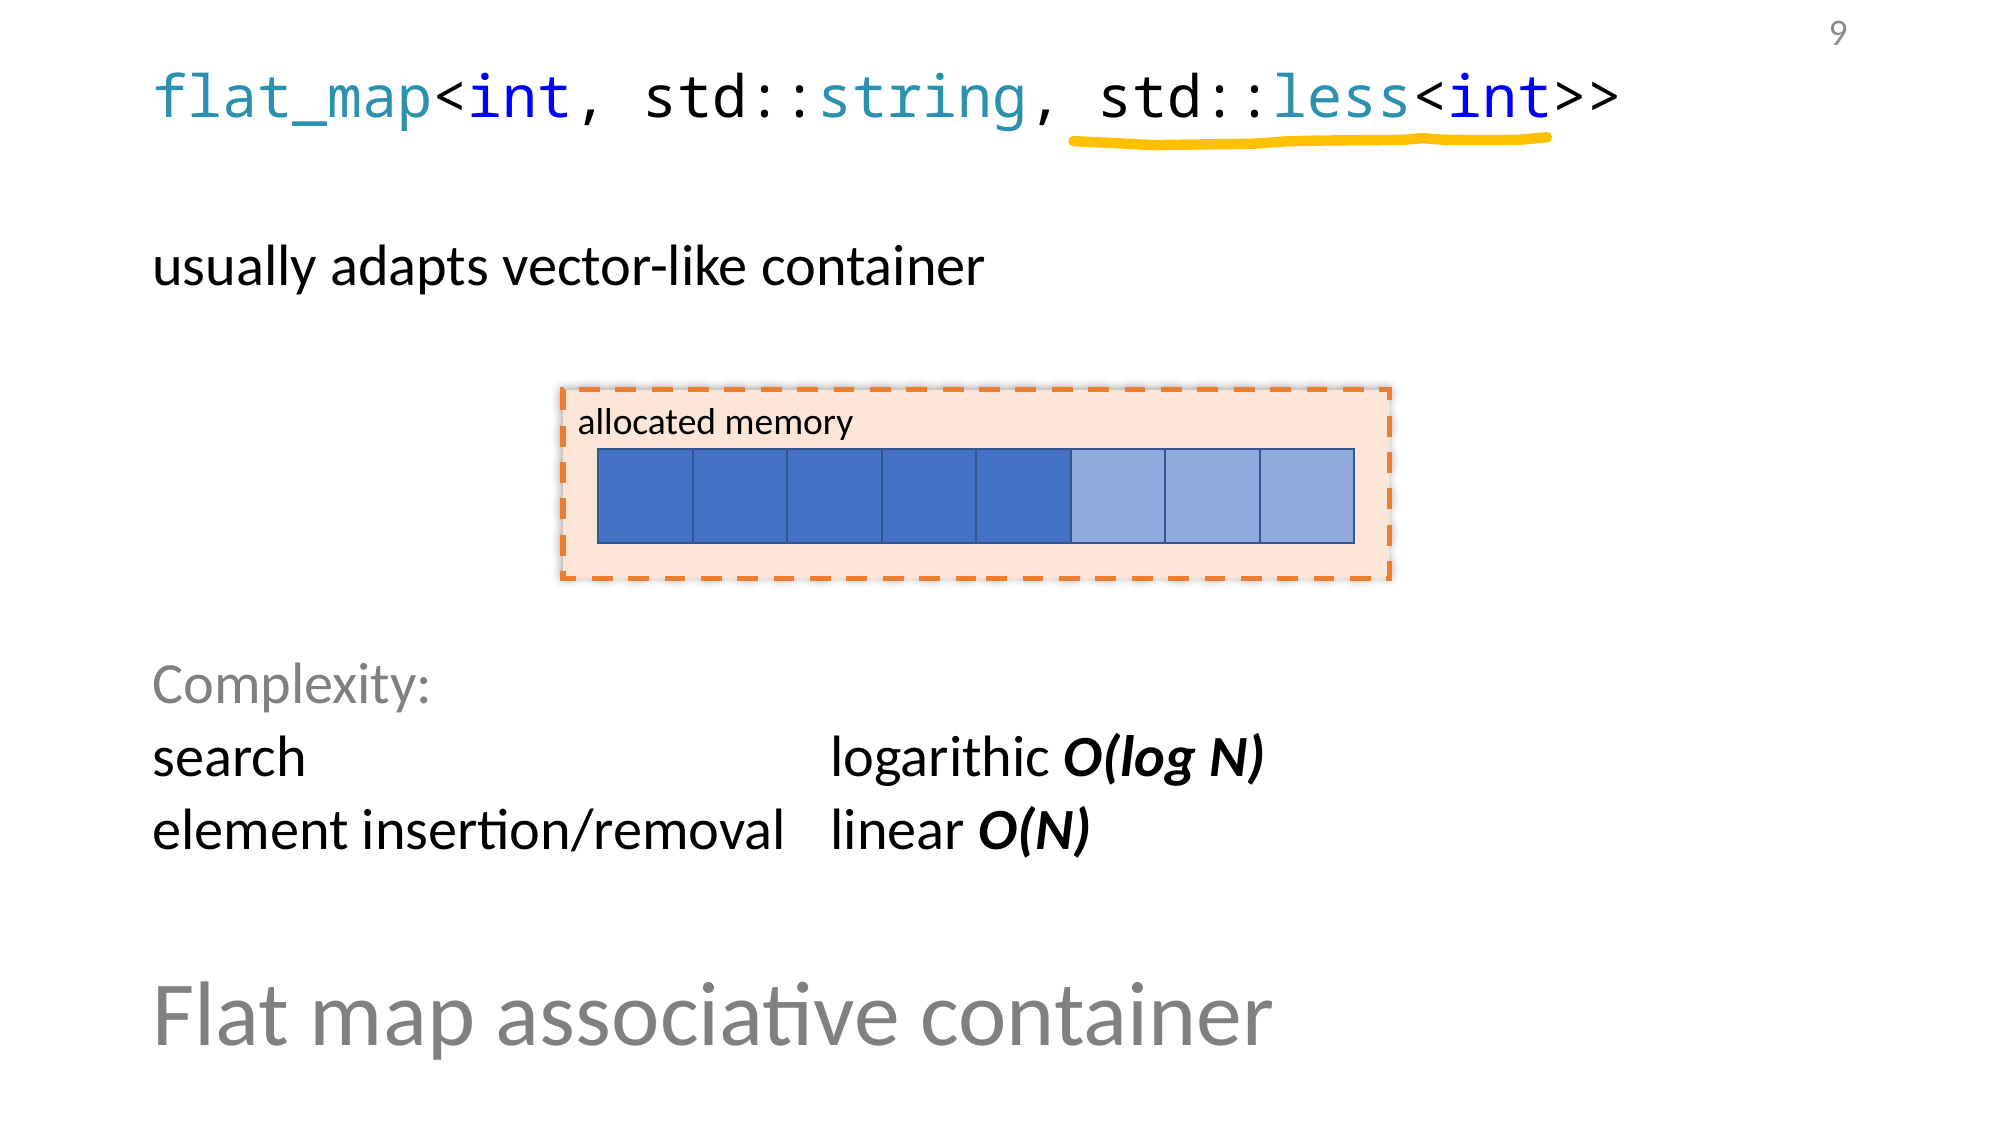

9
flat_map<int, std::string, std::less<int>>

usually adapts vector-like container

allocated memory

| Complexity: |  |
| --- | --- |
| search | logarithic O(log N) |
| element insertion/removal | linear O(N) |
# Flat map associative container